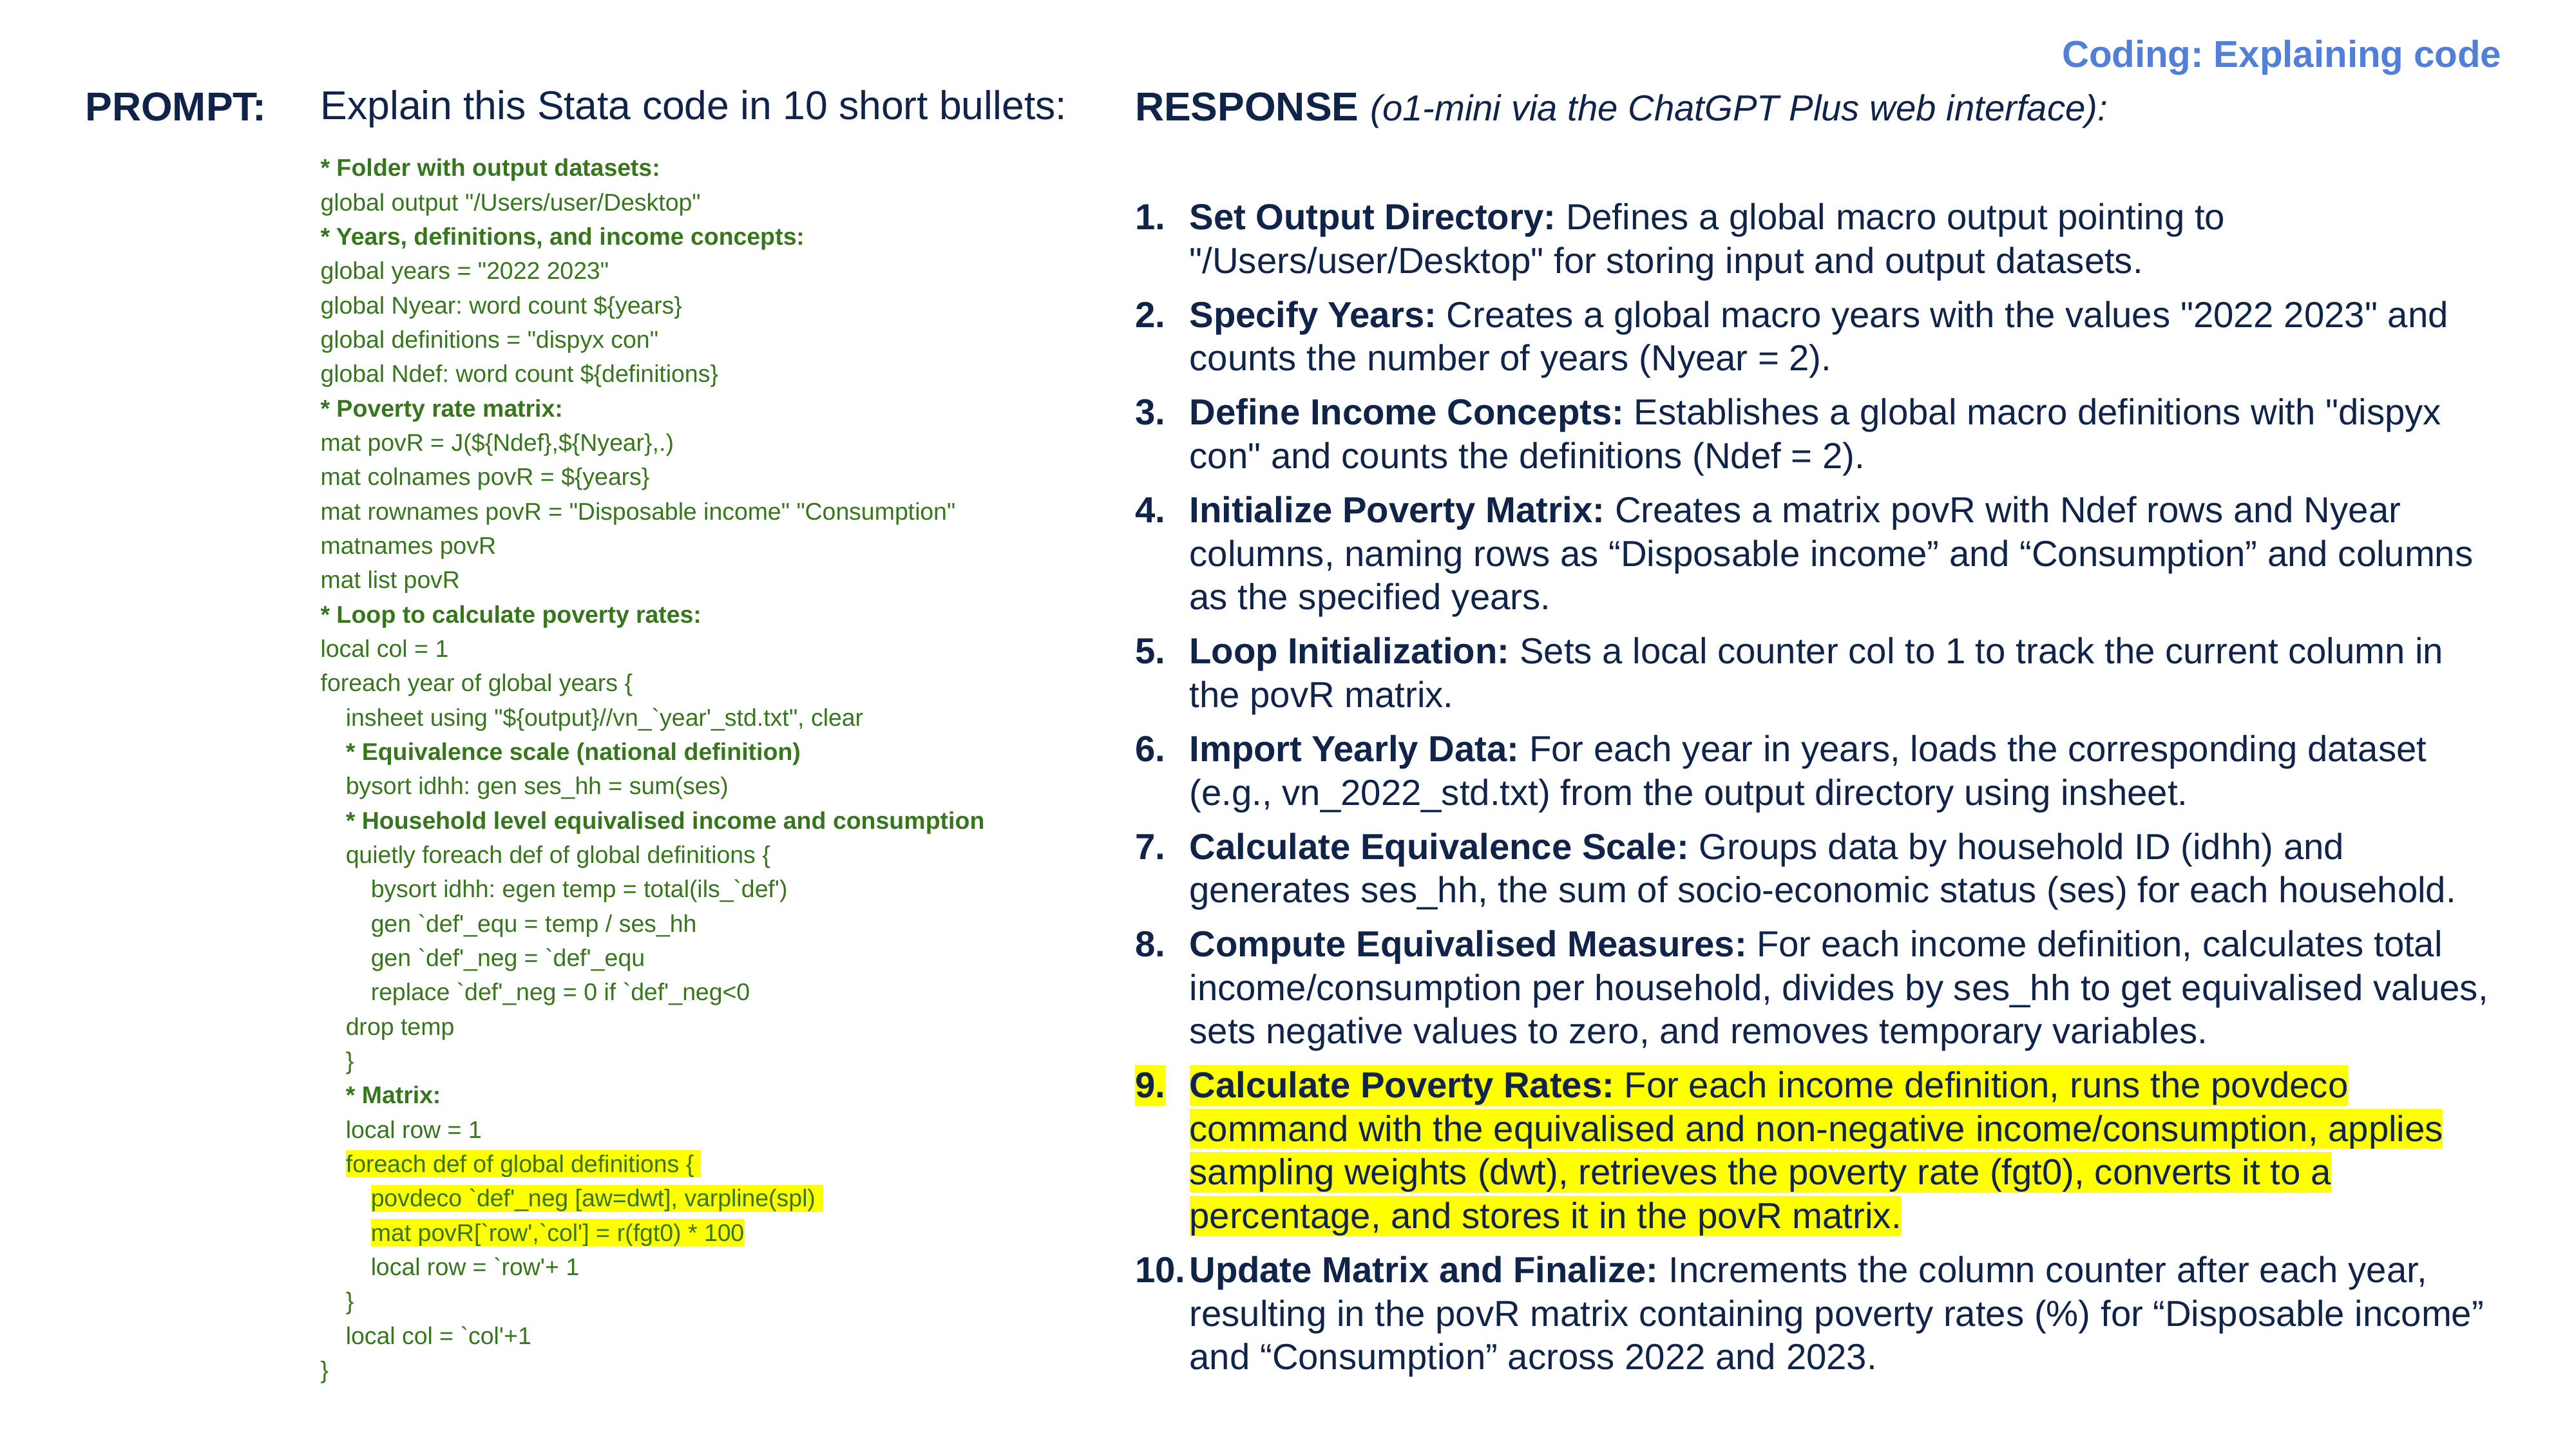

Coding: Explaining code

Explain this Stata code in 10 short bullets:

* Folder with output datasets:
global output "/Users/user/Desktop"
* Years, definitions, and income concepts:
global years = "2022 2023"
global Nyear: word count ${years}
global definitions = "dispyx con"
global Ndef: word count ${definitions}
* Poverty rate matrix:
mat povR = J(${Ndef},${Nyear},.)
mat colnames povR = ${years}
mat rownames povR = "Disposable income" "Consumption"
matnames povR
mat list povR
* Loop to calculate poverty rates:
local col = 1
foreach year of global years {
insheet using "${output}//vn_`year'_std.txt", clear
* Equivalence scale (national definition)
bysort idhh: gen ses_hh = sum(ses)
* Household level equivalised income and consumption
quietly foreach def of global definitions {
bysort idhh: egen temp = total(ils_`def')
gen `def'_equ = temp / ses_hh
gen `def'_neg = `def'_equ
replace `def'_neg = 0 if `def'_neg<0
drop temp
}
* Matrix:
local row = 1
foreach def of global definitions {
povdeco `def'_neg [aw=dwt], varpline(spl)
mat povR[`row',`col'] = r(fgt0) * 100
local row = `row'+ 1
}
local col = `col'+1
}
PROMPT:
RESPONSE (o1-mini via the ChatGPT Plus web interface):

Set Output Directory: Defines a global macro output pointing to "/Users/user/Desktop" for storing input and output datasets.
Specify Years: Creates a global macro years with the values "2022 2023" and counts the number of years (Nyear = 2).
Define Income Concepts: Establishes a global macro definitions with "dispyx con" and counts the definitions (Ndef = 2).
Initialize Poverty Matrix: Creates a matrix povR with Ndef rows and Nyear columns, naming rows as “Disposable income” and “Consumption” and columns as the specified years.
Loop Initialization: Sets a local counter col to 1 to track the current column in the povR matrix.
Import Yearly Data: For each year in years, loads the corresponding dataset (e.g., vn_2022_std.txt) from the output directory using insheet.
Calculate Equivalence Scale: Groups data by household ID (idhh) and generates ses_hh, the sum of socio-economic status (ses) for each household.
Compute Equivalised Measures: For each income definition, calculates total income/consumption per household, divides by ses_hh to get equivalised values, sets negative values to zero, and removes temporary variables.
Calculate Poverty Rates: For each income definition, runs the povdeco command with the equivalised and non-negative income/consumption, applies sampling weights (dwt), retrieves the poverty rate (fgt0), converts it to a percentage, and stores it in the povR matrix.
Update Matrix and Finalize: Increments the column counter after each year, resulting in the povR matrix containing poverty rates (%) for “Disposable income” and “Consumption” across 2022 and 2023.